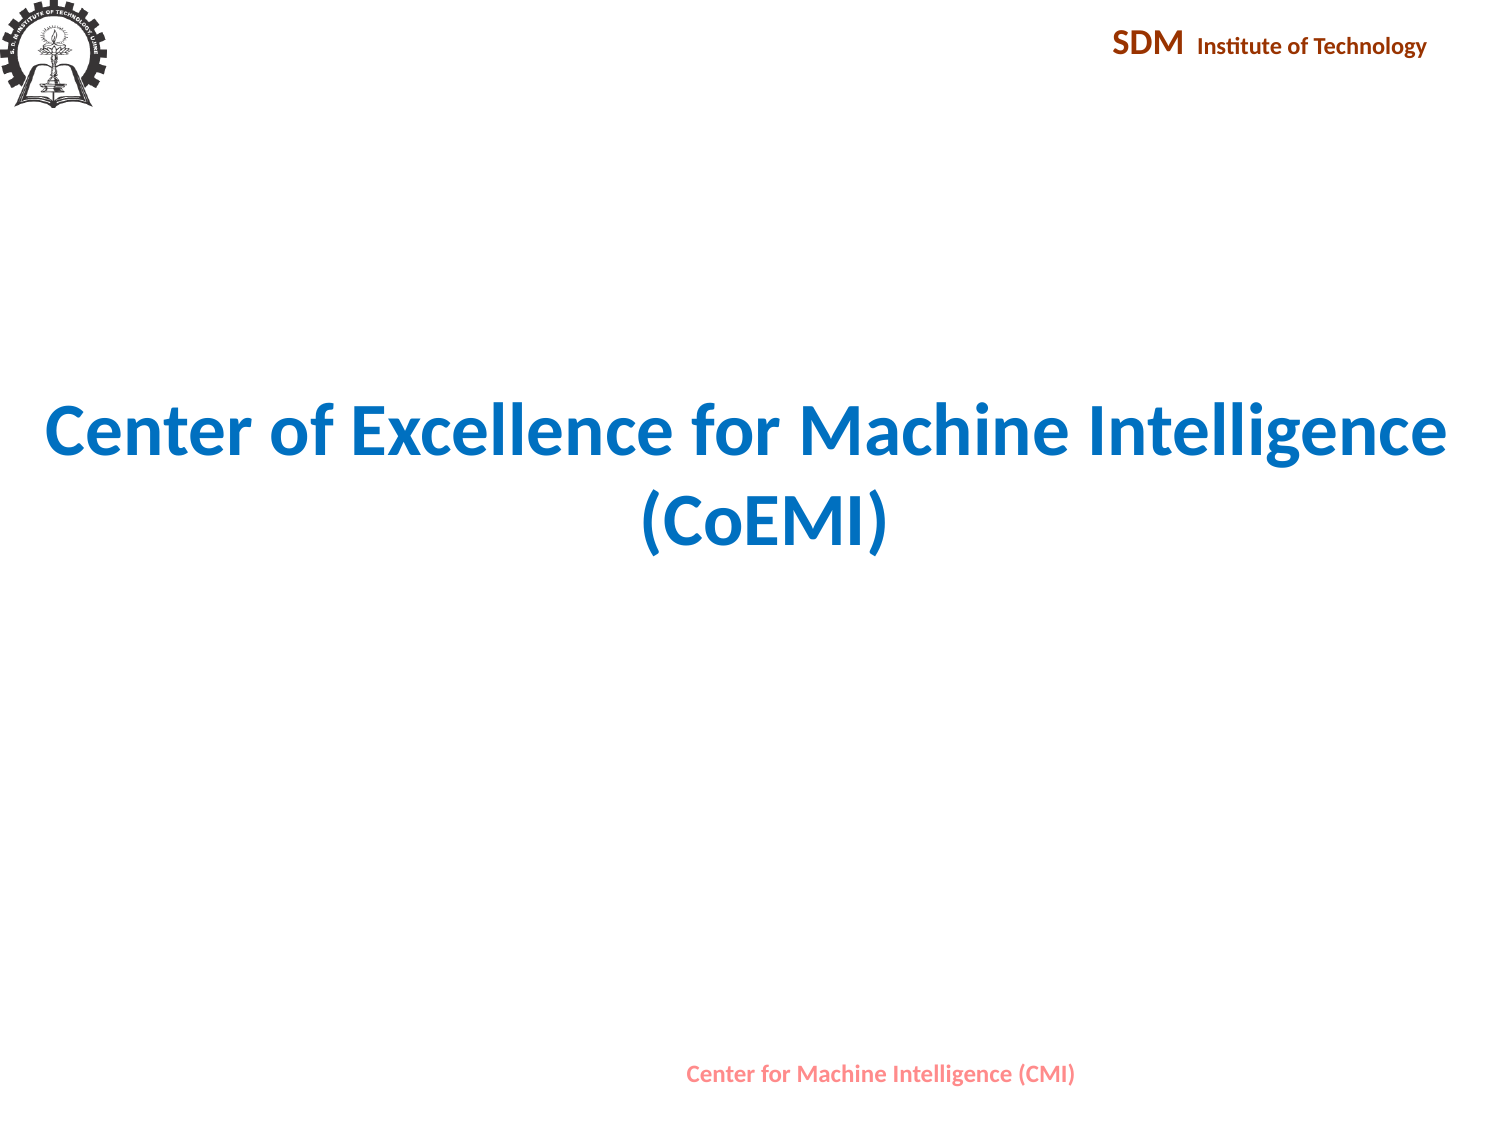

# Center of Excellence for Machine Intelligence (CoEMI)
Center for Machine Intelligence (CMI)